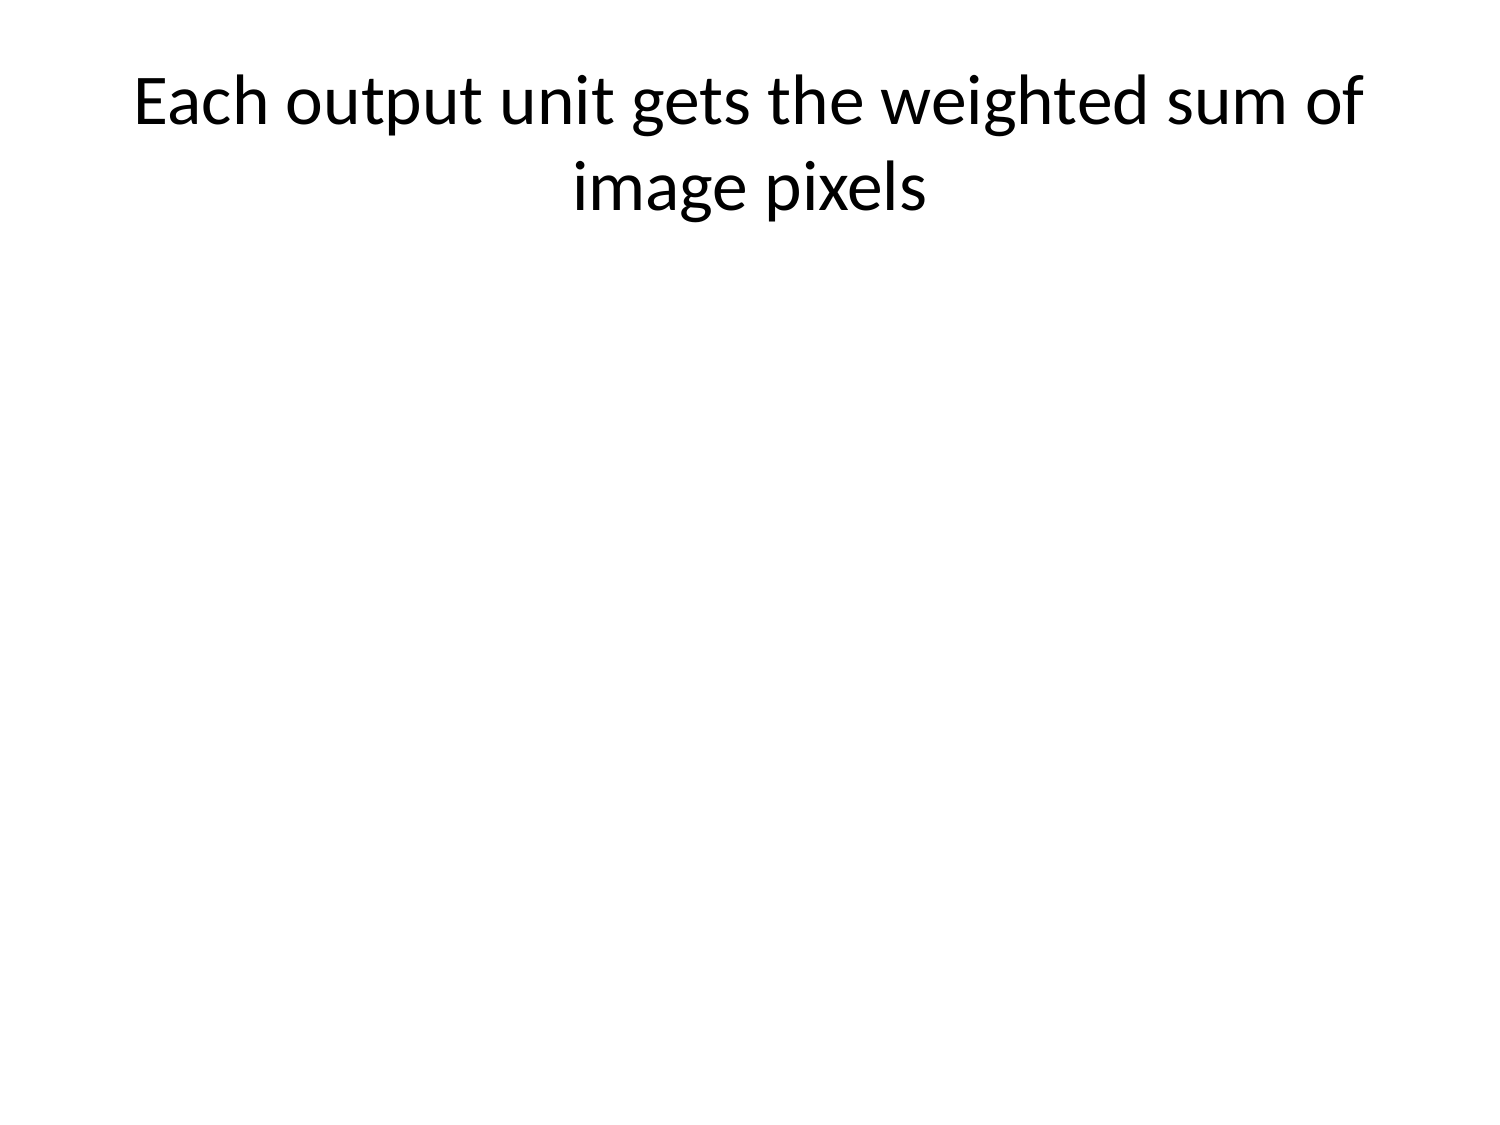

# Each output unit gets the weighted sum of image pixels